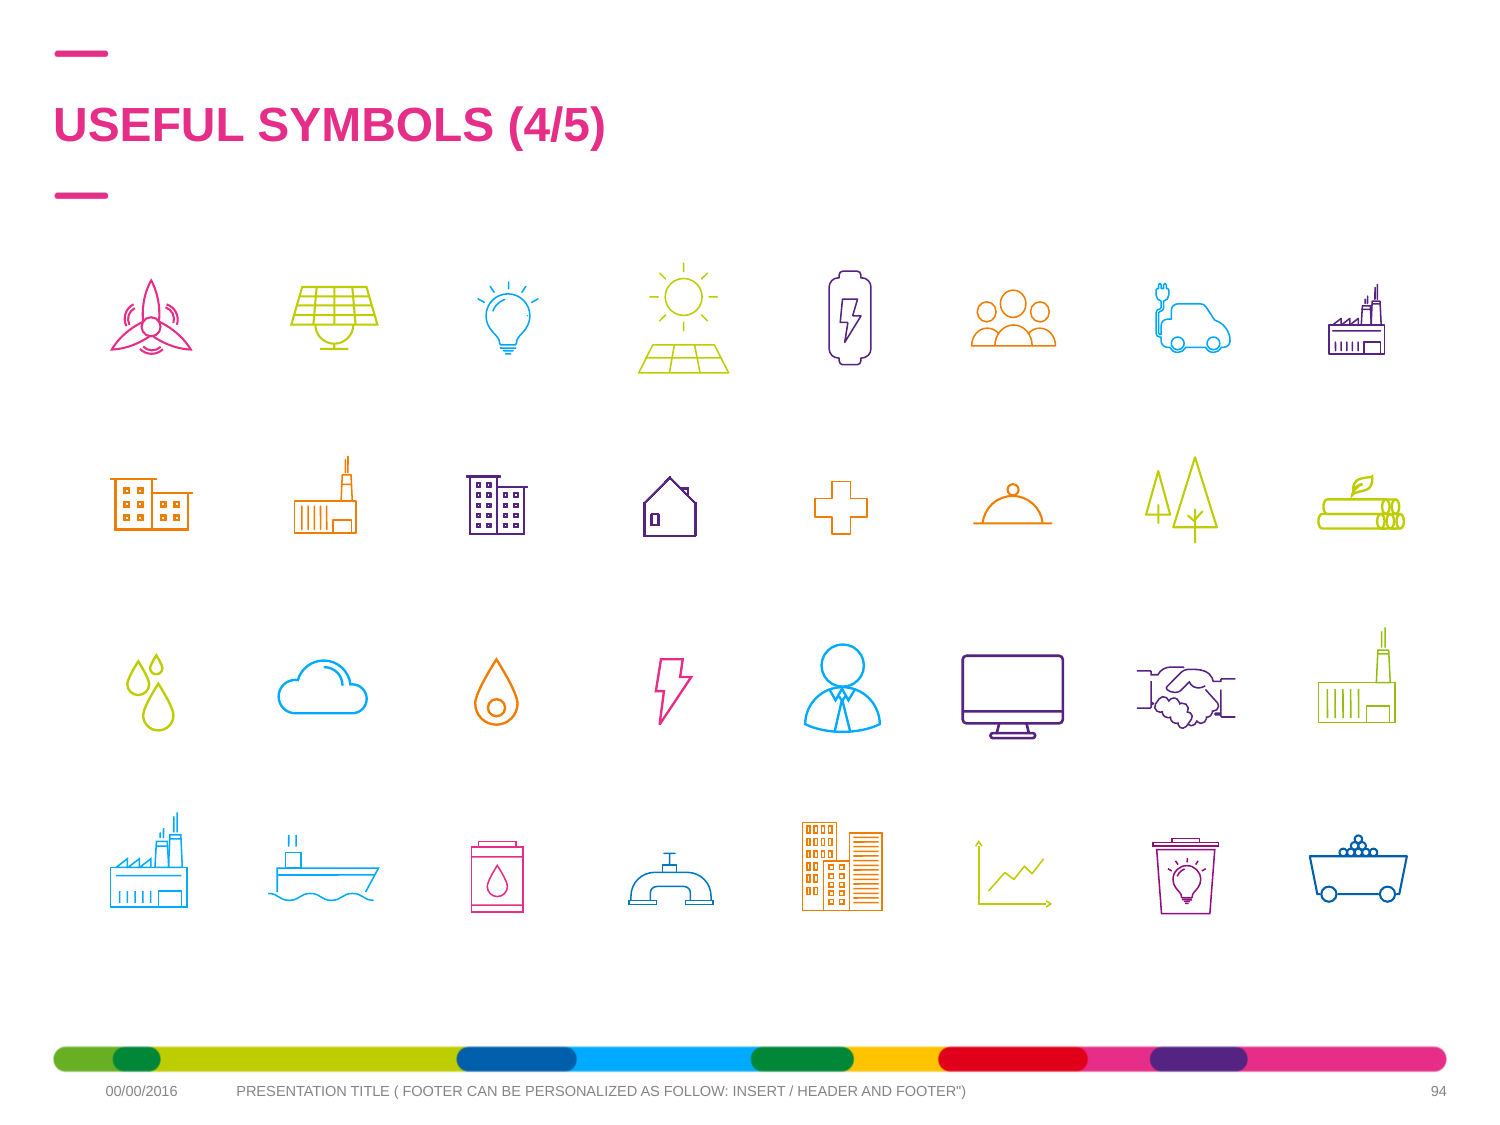

# USEFUL SYMBOLS (4/5)

94
00/00/2016
PRESENTATION TITLE ( FOOTER CAN BE PERSONALIZED AS FOLLOW: INSERT / HEADER AND FOOTER")